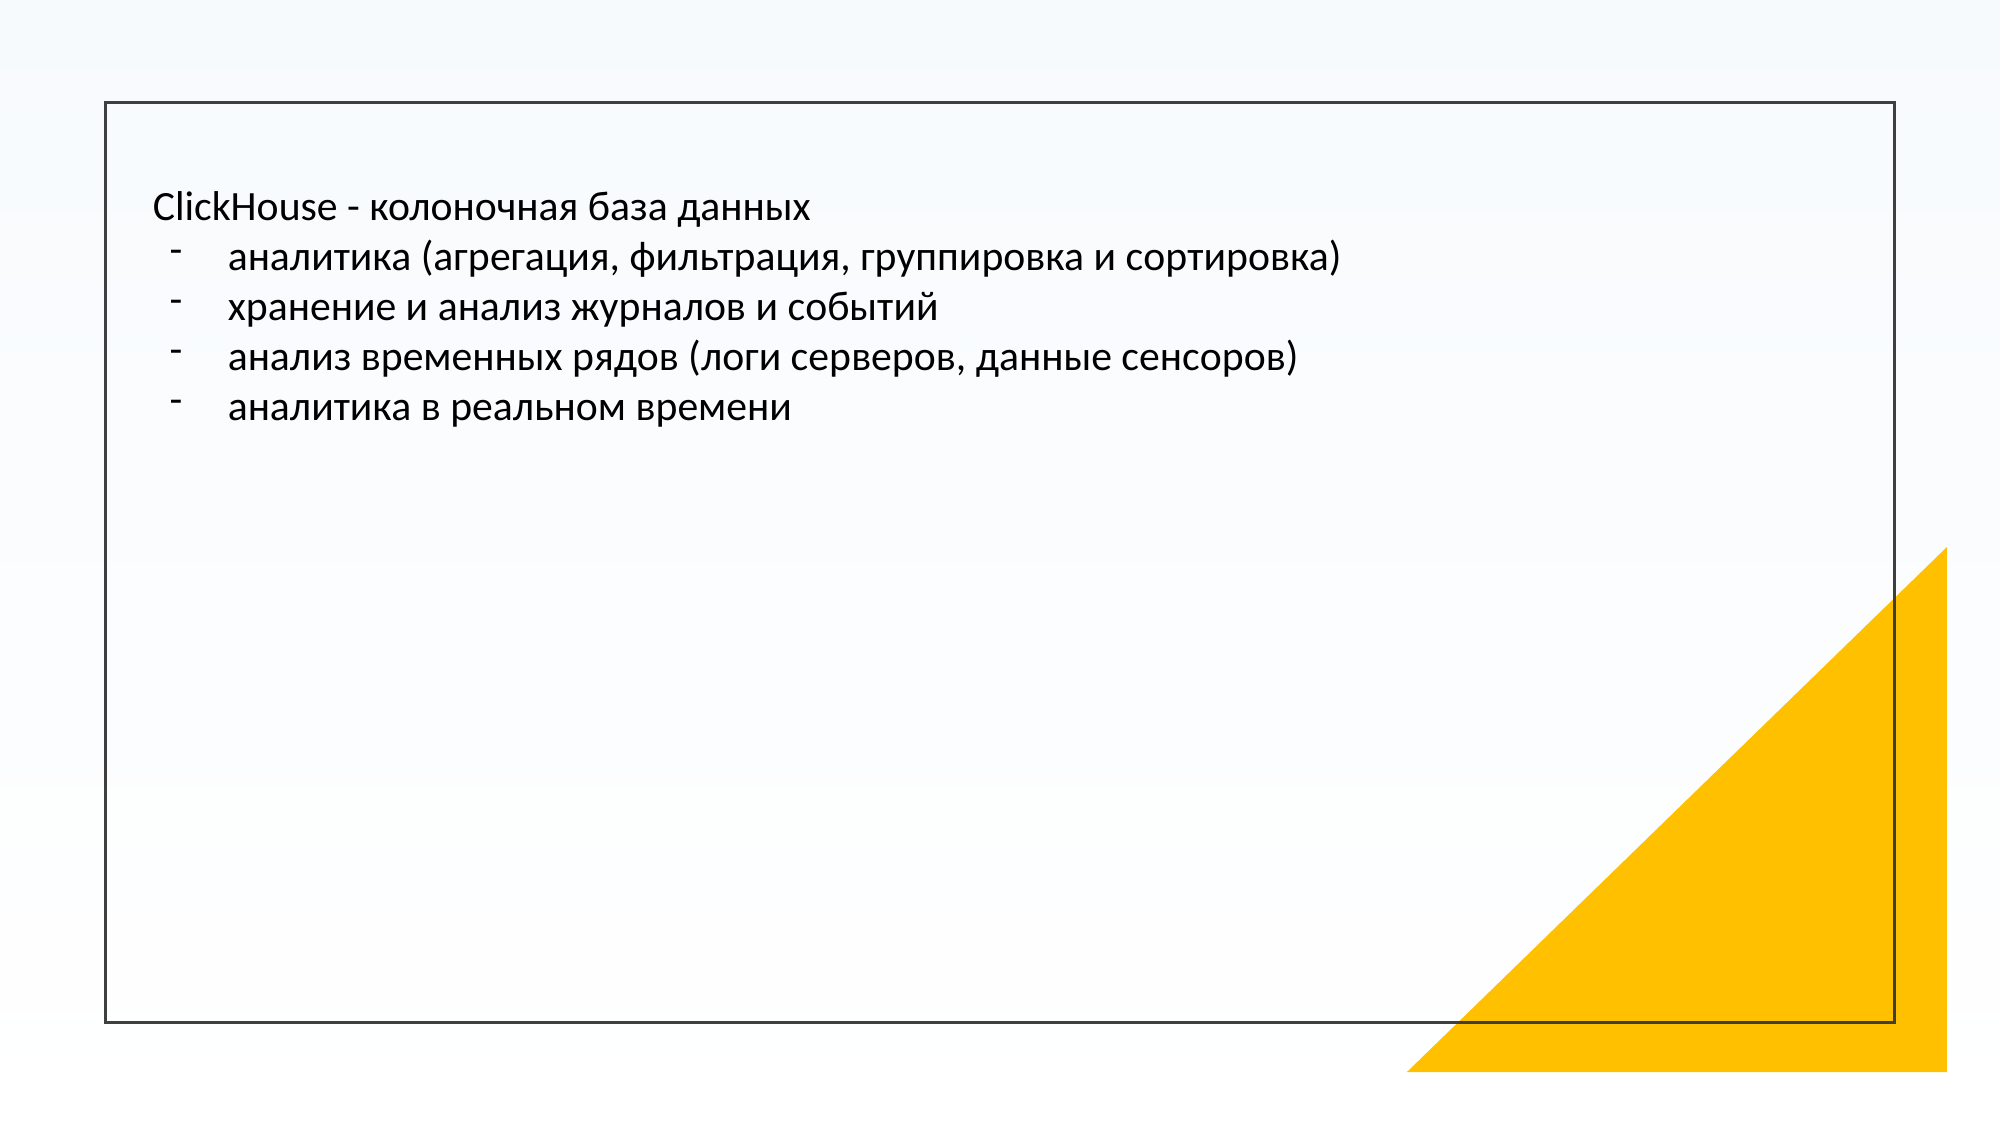

ClickHouse - колоночная база данных
аналитика (агрегация, фильтрация, группировка и сортировка)
хранение и анализ журналов и событий
анализ временных рядов (логи серверов, данные сенсоров)
аналитика в реальном времени